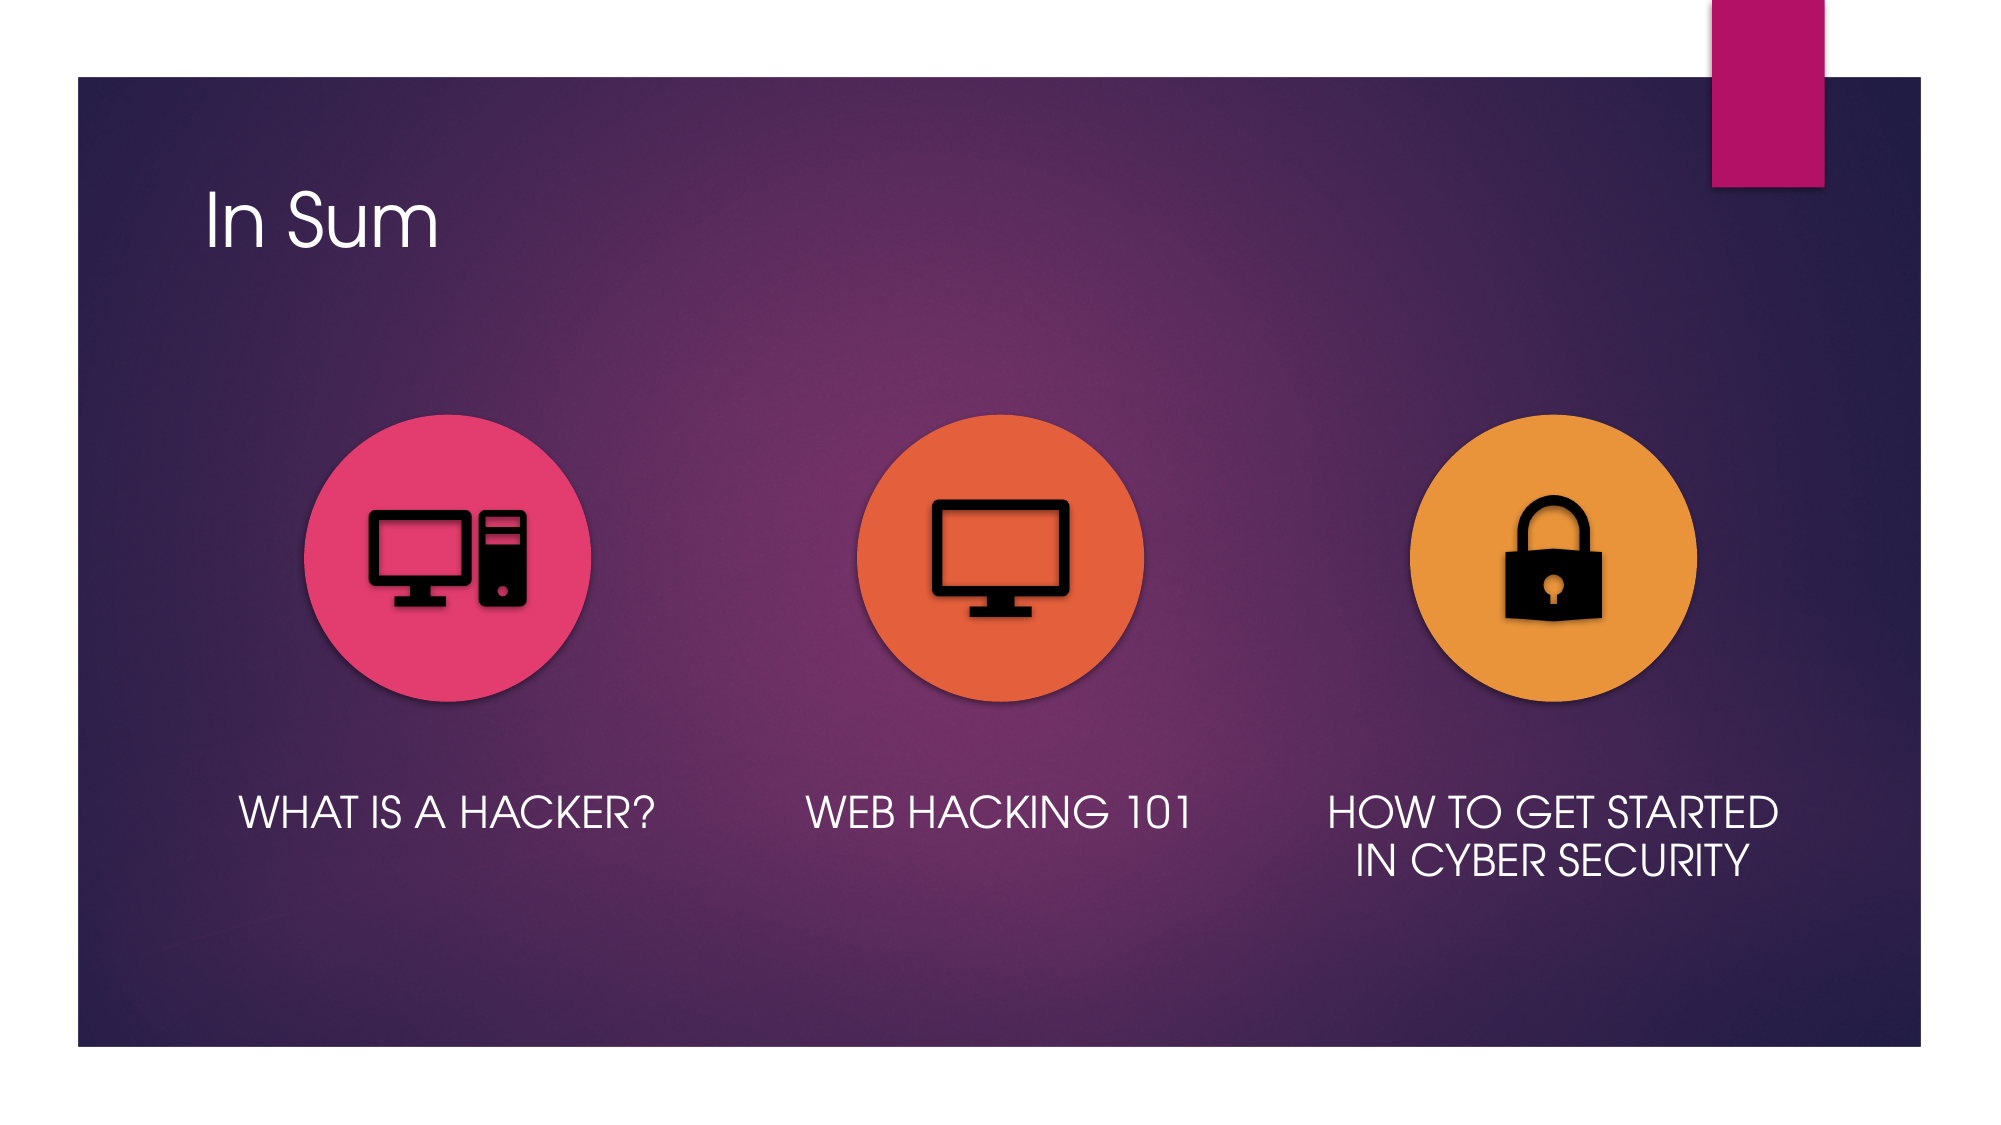

# In Sum
What is a hacker?
Web Hacking 101
How to get started in Cyber Security